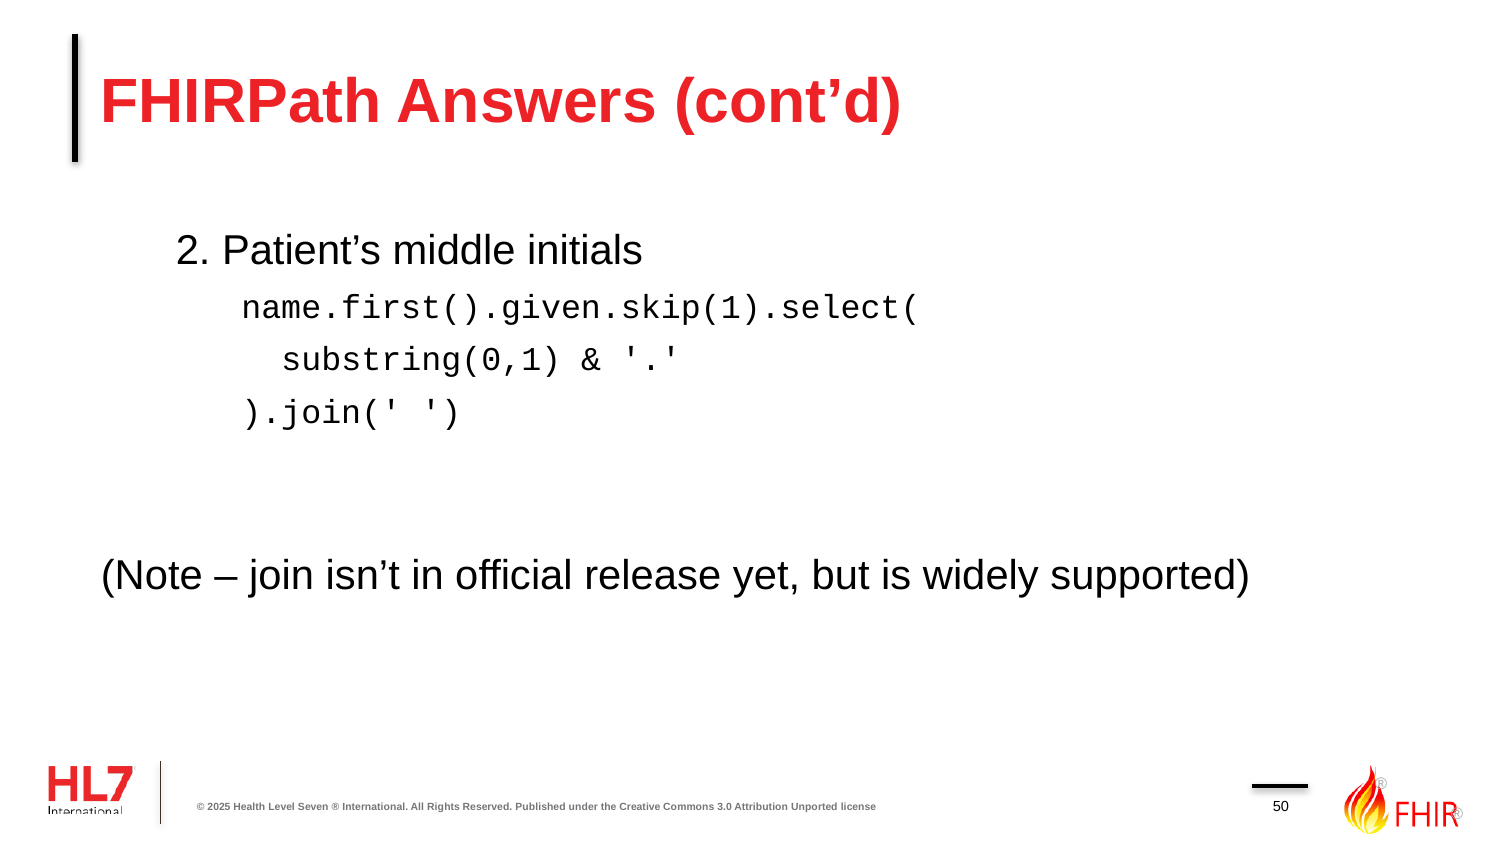

# FHIRPath Answers (cont’d)
2. Patient’s middle initials
name.first().given.skip(1).select(
  substring(0,1) & '.'
).join(' ')

(Note – join isn’t in official release yet, but is widely supported)
50
© 2025 Health Level Seven ® International. All Rights Reserved. Published under the Creative Commons 3.0 Attribution Unported license